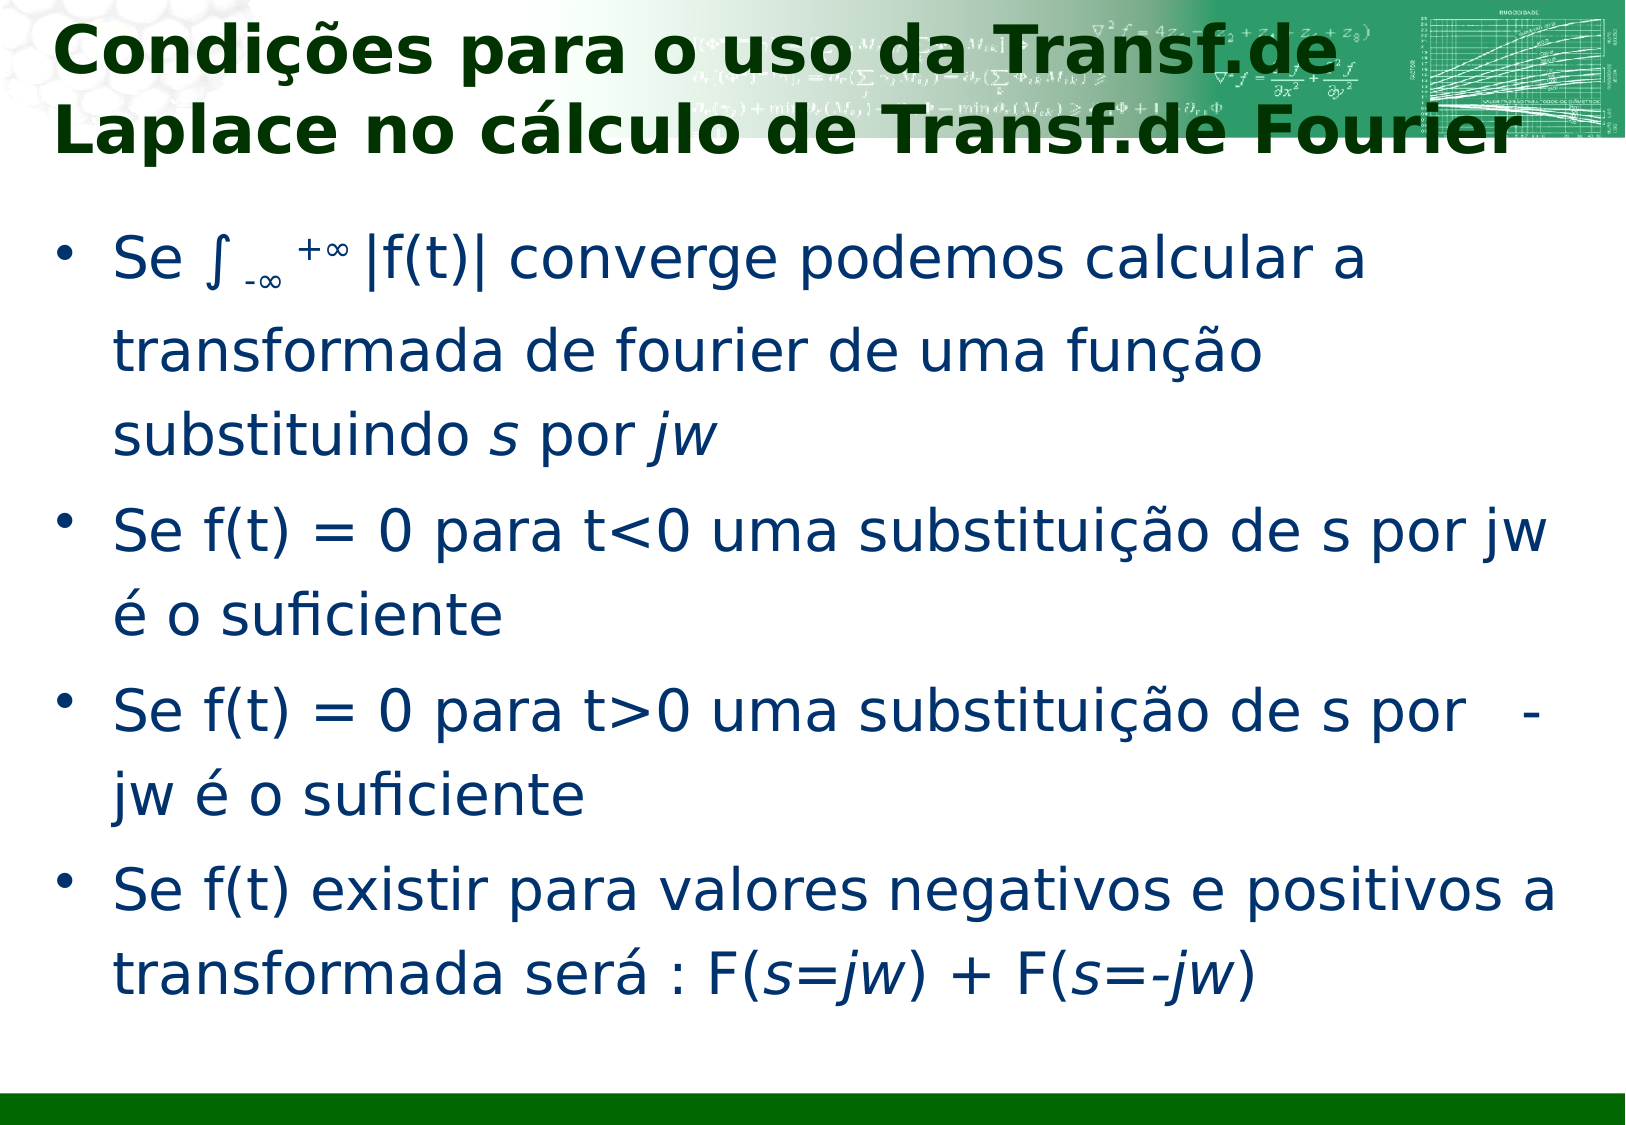

# Condições para o uso da Transf.de Laplace no cálculo de Transf.de Fourier
Se ∫ -∞ +∞ |f(t)| converge podemos calcular a transformada de fourier de uma função substituindo s por jw
Se f(t) = 0 para t<0 uma substituição de s por jw é o suficiente
Se f(t) = 0 para t>0 uma substituição de s por   -jw é o suficiente
Se f(t) existir para valores negativos e positivos a transformada será : F(s=jw) + F(s=-jw)